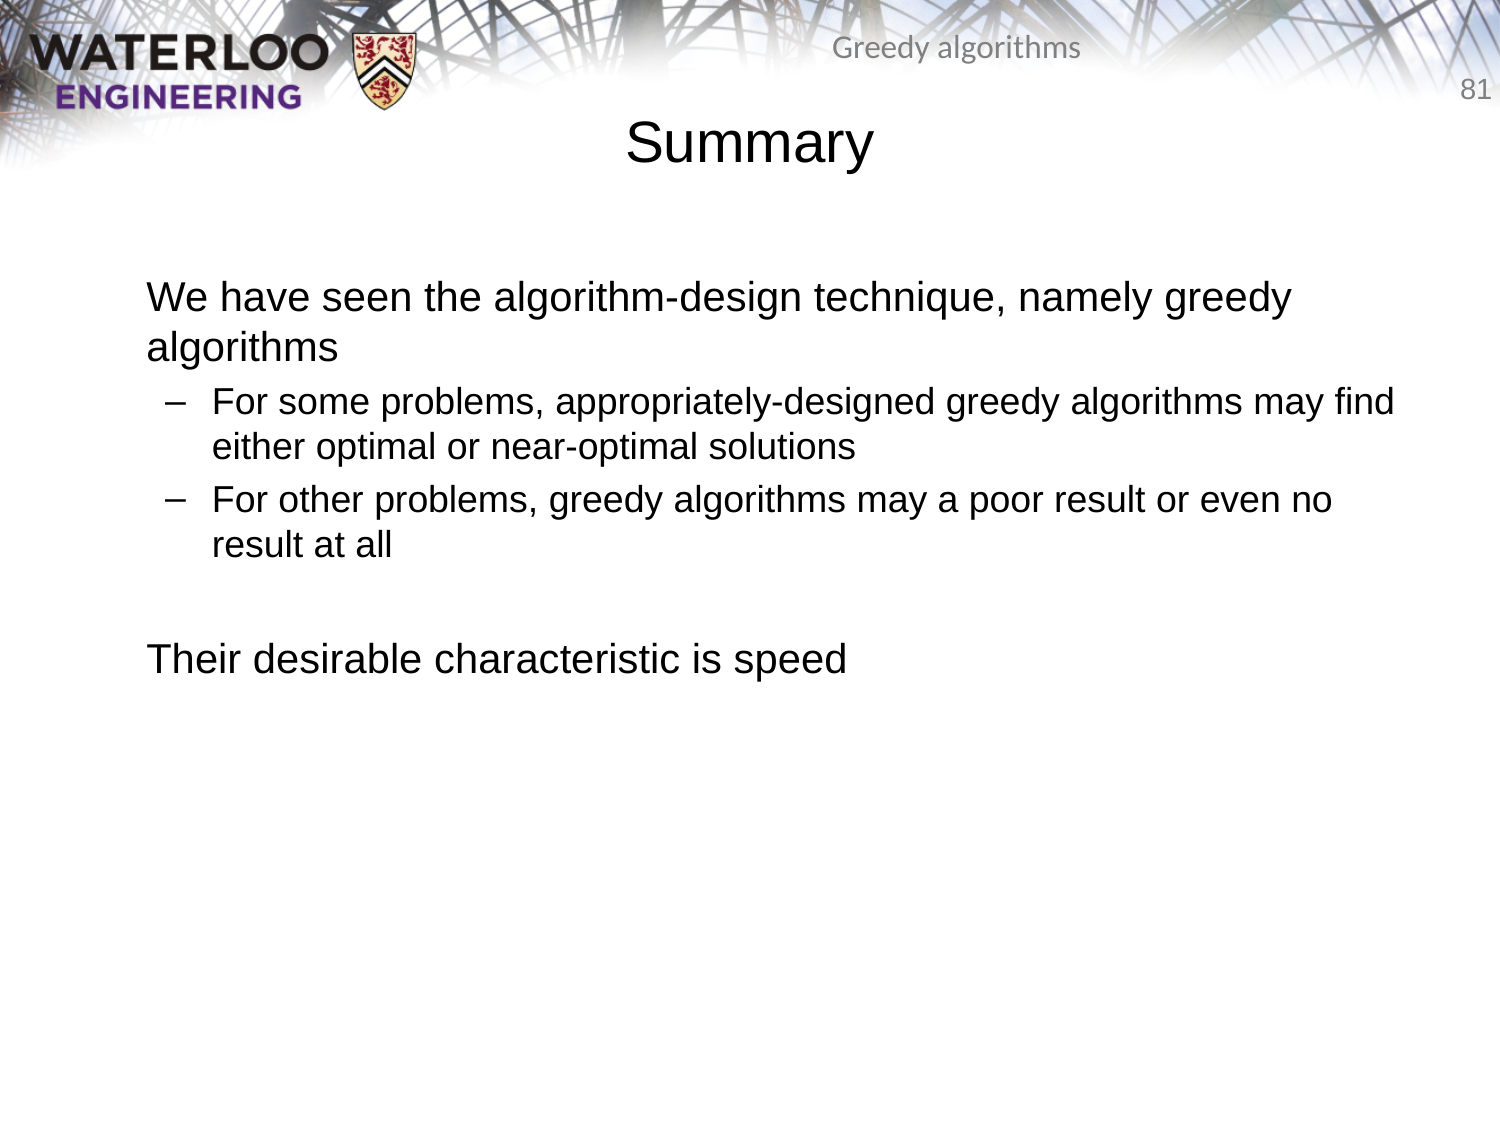

# Summary
	We have seen the algorithm-design technique, namely greedy algorithms
For some problems, appropriately-designed greedy algorithms may find either optimal or near-optimal solutions
For other problems, greedy algorithms may a poor result or even no result at all

	Their desirable characteristic is speed